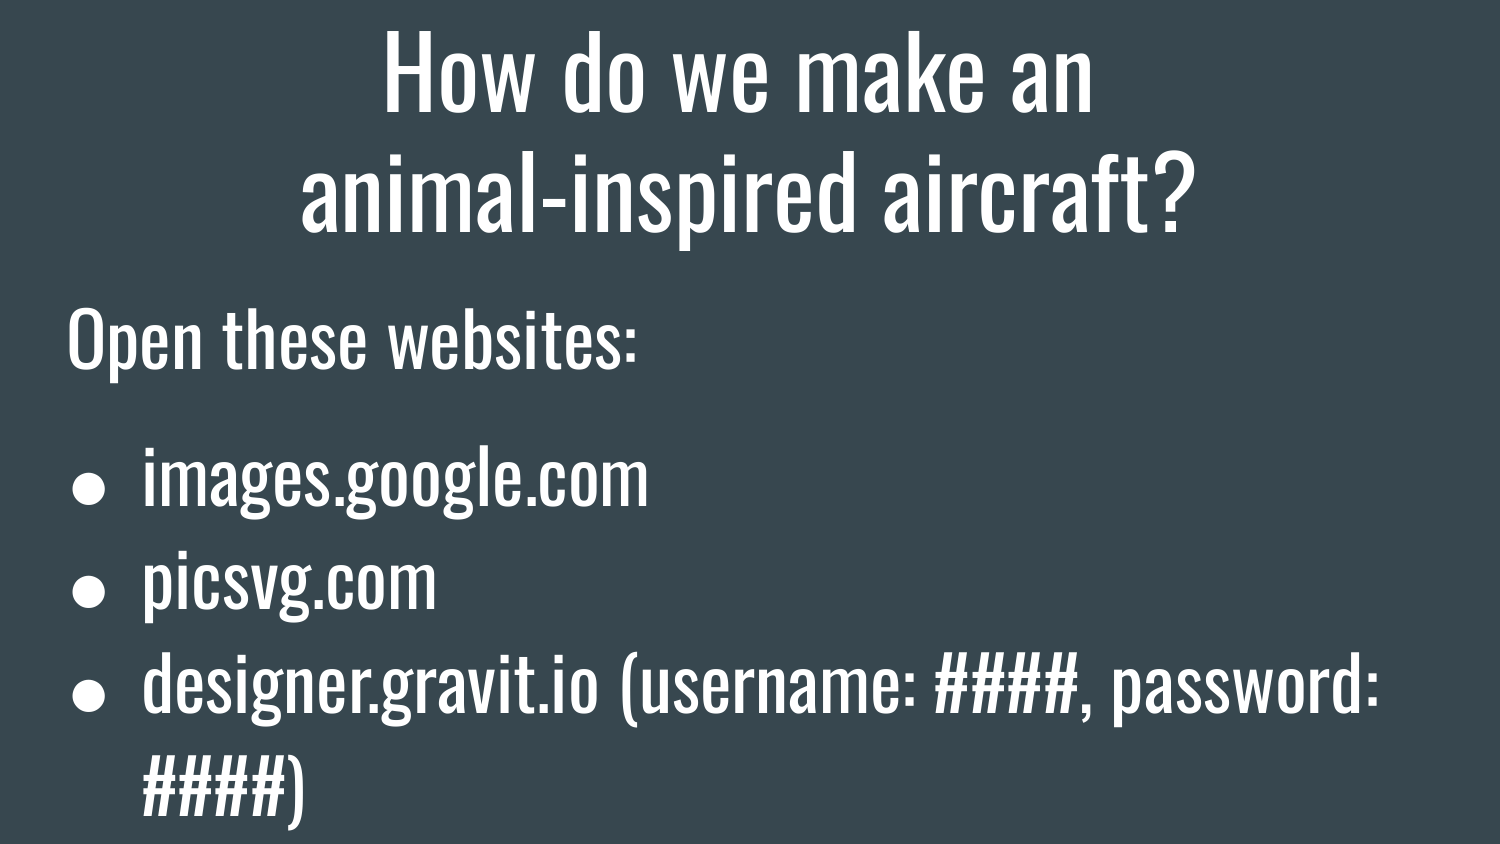

# How do we make an
animal-inspired aircraft?
Open these websites:
images.google.com
picsvg.com
designer.gravit.io (username: ####, password: ####)